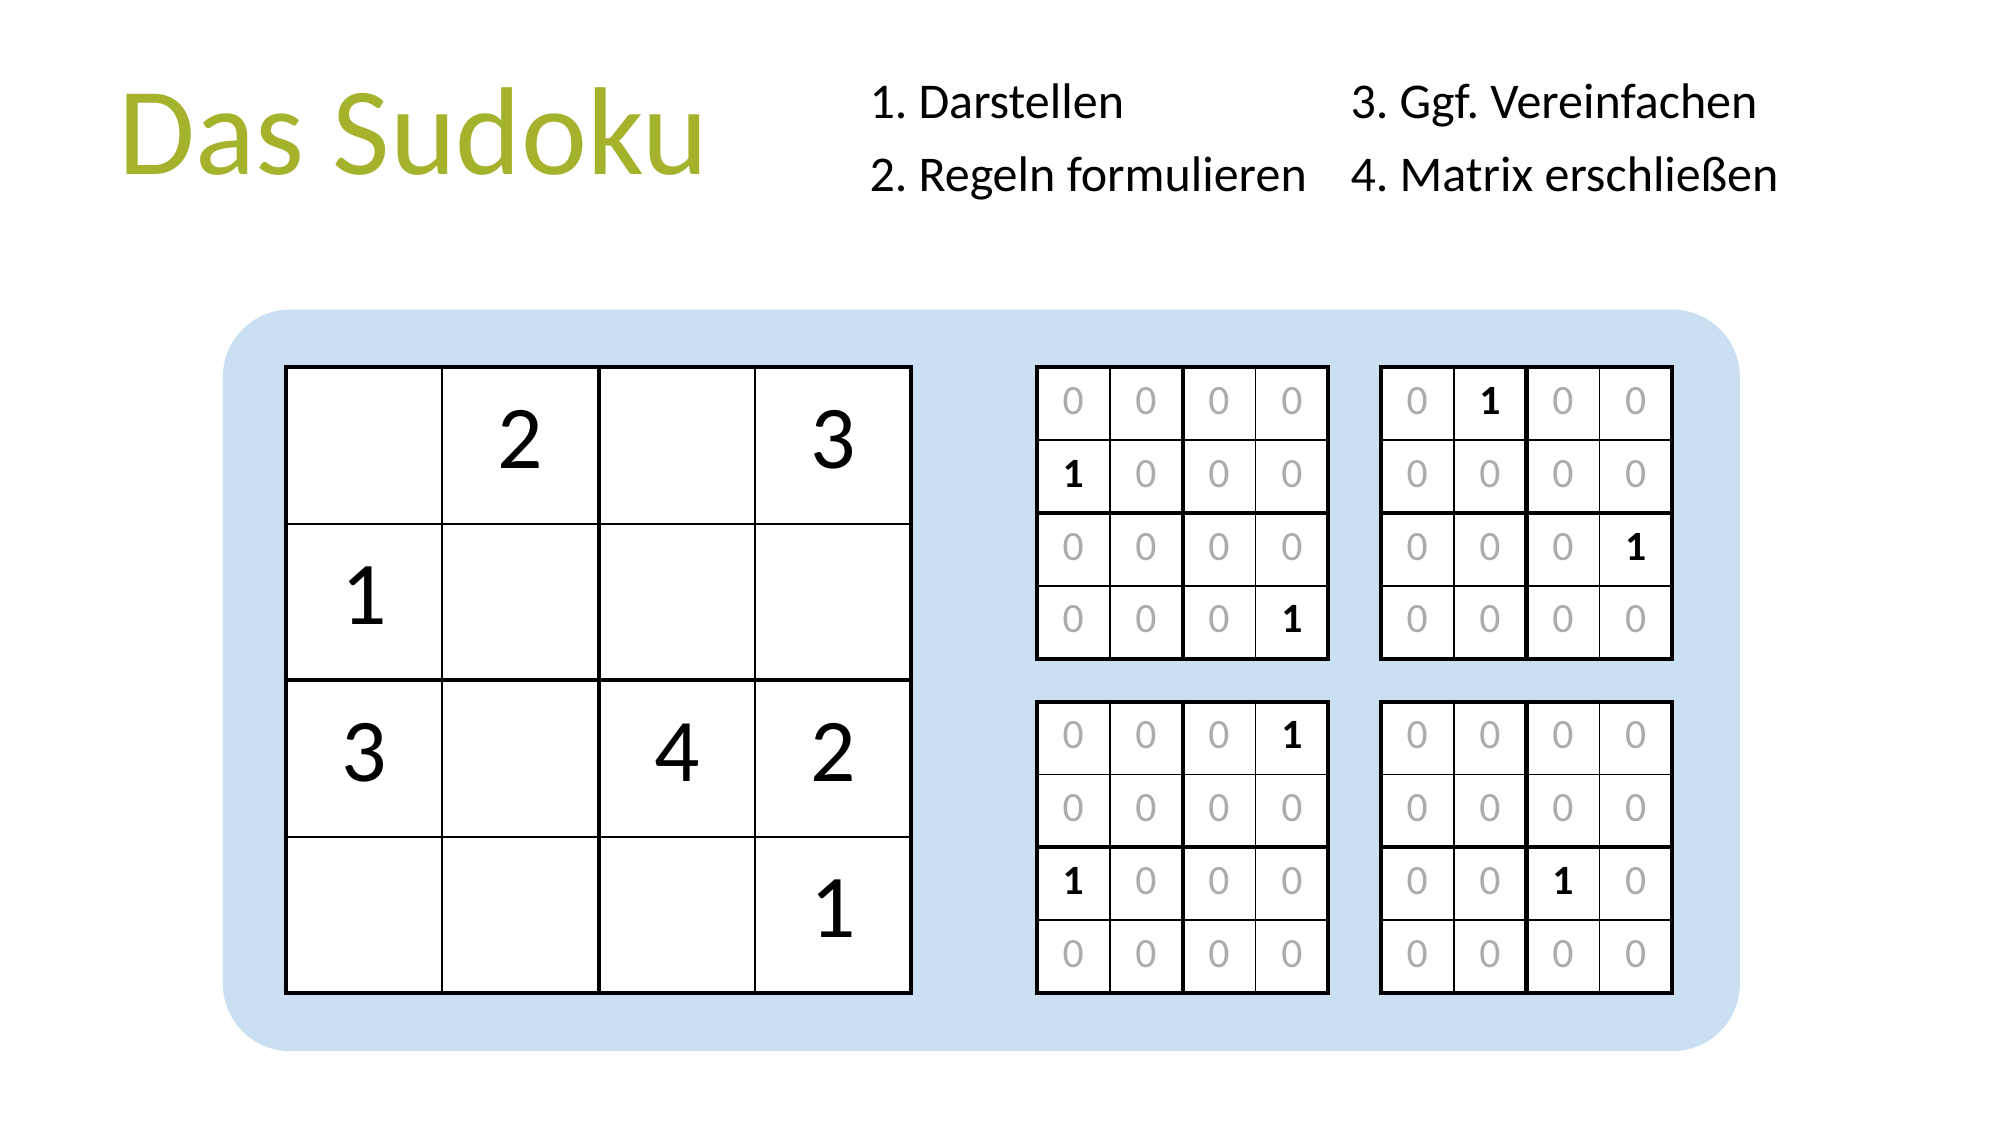

Das Sudoku
1. Darstellen
2. Regeln formulieren

3. Ggf. Vereinfachen
4. Matrix erschließen

|  | 2 |  | 3 |
| --- | --- | --- | --- |
| 1 |  |  |  |
| 3 |  | 4 | 2 |
|  |  |  | 1 |

| 0 | 0 | 0 | 0 |
| --- | --- | --- | --- |
| 1 | 0 | 0 | 0 |
| 0 | 0 | 0 | 0 |
| 0 | 0 | 0 | 1 |

| 1 | 1 | 1 | 1 |
| --- | --- | --- | --- |
| 1 | 1 | 1 | 1 |
| 1 | 1 | 1 | 1 |
| 1 | 1 | 1 | 1 |
| 0 | 1 | 0 | 0 |
| --- | --- | --- | --- |
| 0 | 0 | 0 | 0 |
| 0 | 0 | 0 | 1 |
| 0 | 0 | 0 | 0 |

| 2 | 2 | 2 | 2 |
| --- | --- | --- | --- |
| 2 | 2 | 2 | 2 |
| 2 | 2 | 2 | 2 |
| 2 | 2 | 2 | 2 |

| 0 | 0 | 0 | 1 |
| --- | --- | --- | --- |
| 0 | 0 | 0 | 0 |
| 1 | 0 | 0 | 0 |
| 0 | 0 | 0 | 0 |

| 3 | 3 | 3 | 3 |
| --- | --- | --- | --- |
| 3 | 3 | 3 | 3 |
| 3 | 3 | 3 | 3 |
| 3 | 3 | 3 | 3 |
| 0 | 0 | 0 | 0 |
| --- | --- | --- | --- |
| 0 | 0 | 0 | 0 |
| 0 | 0 | 1 | 0 |
| 0 | 0 | 0 | 0 |

| 4 | 4 | 4 | 4 |
| --- | --- | --- | --- |
| 4 | 4 | 4 | 4 |
| 4 | 4 | 4 | 4 |
| 4 | 4 | 4 | 4 |